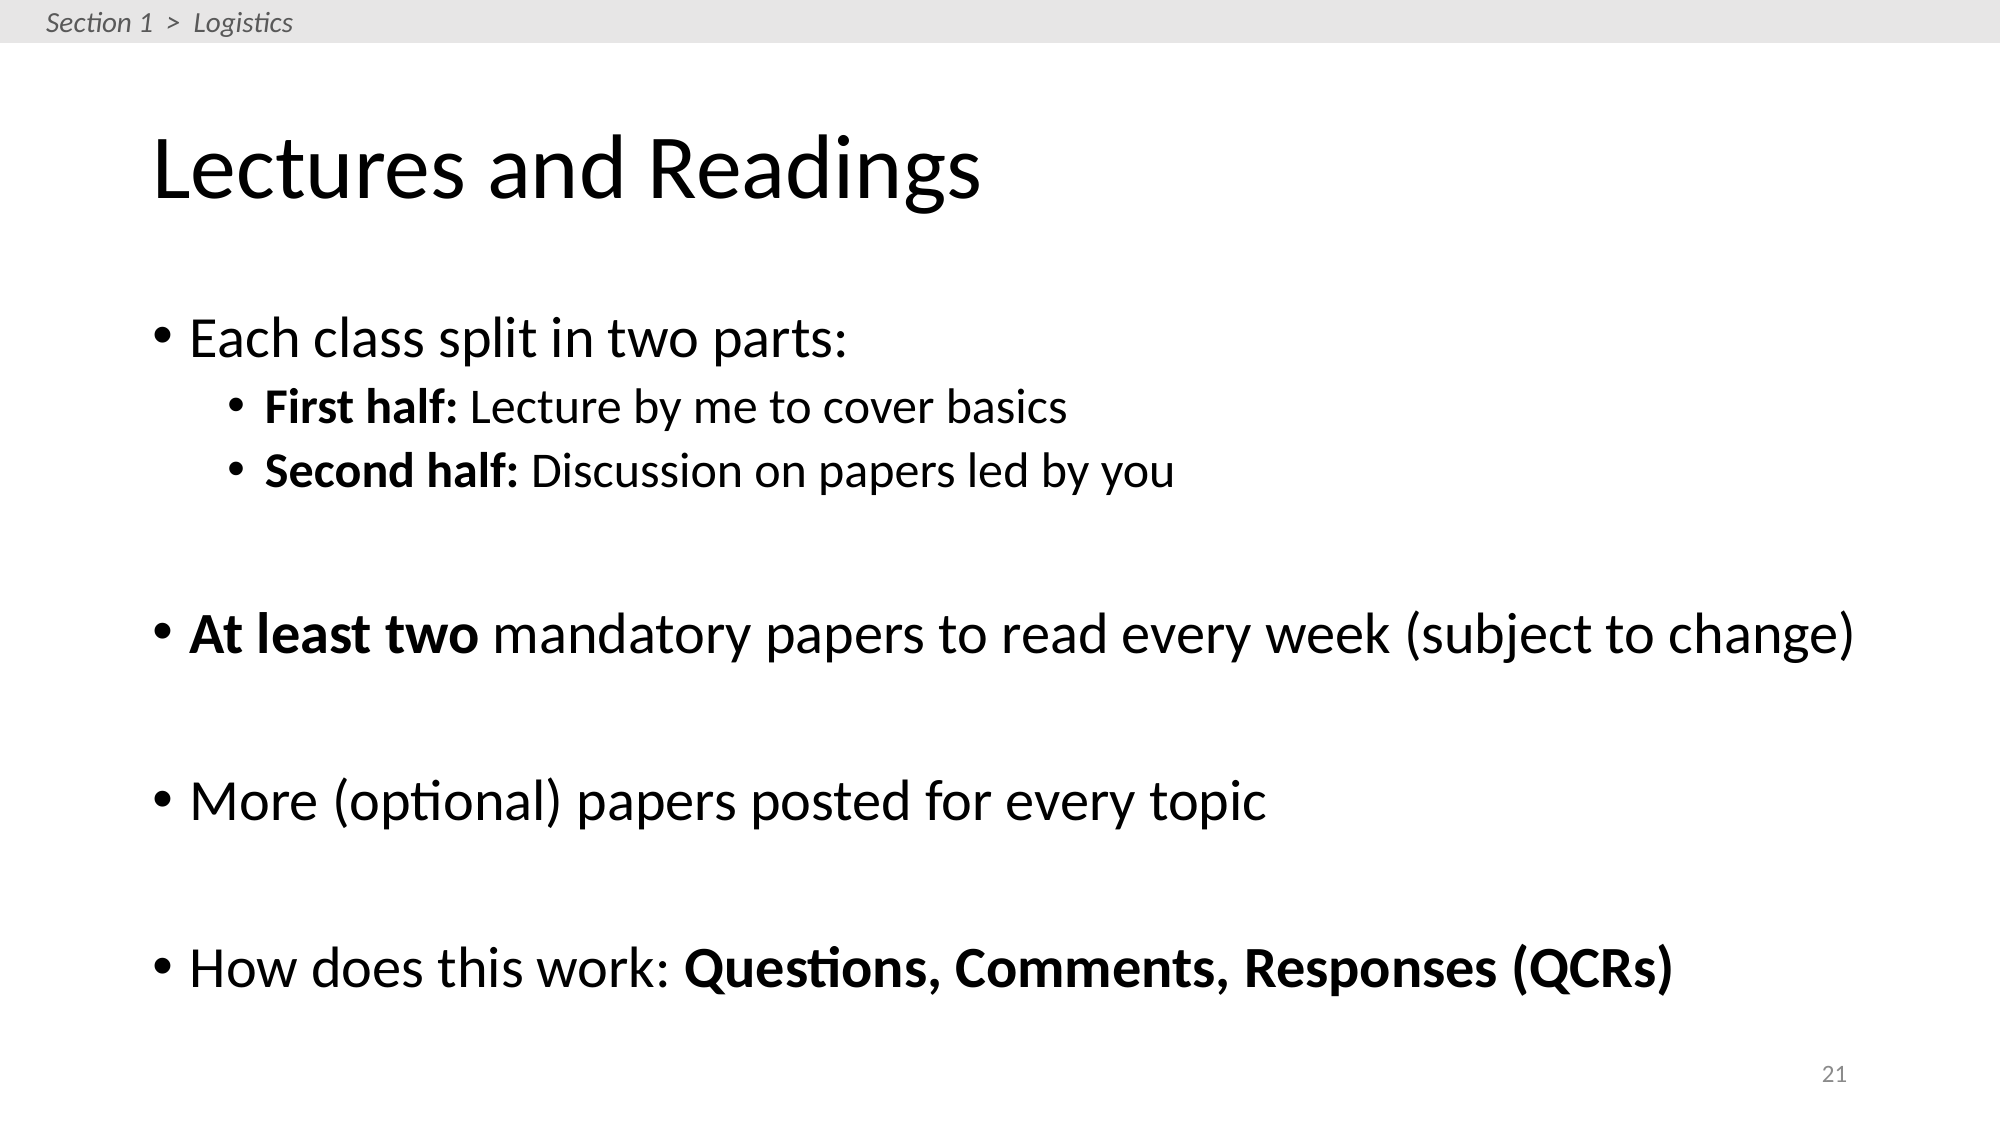

Section 1  >  Logistics
# Lectures and Readings
Each class split in two parts:
First half: Lecture by me to cover basics
Second half: Discussion on papers led by you

At least two mandatory papers to read every week (subject to change)

More (optional) papers posted for every topic

How does this work: Questions, Comments, Responses (QCRs)
21